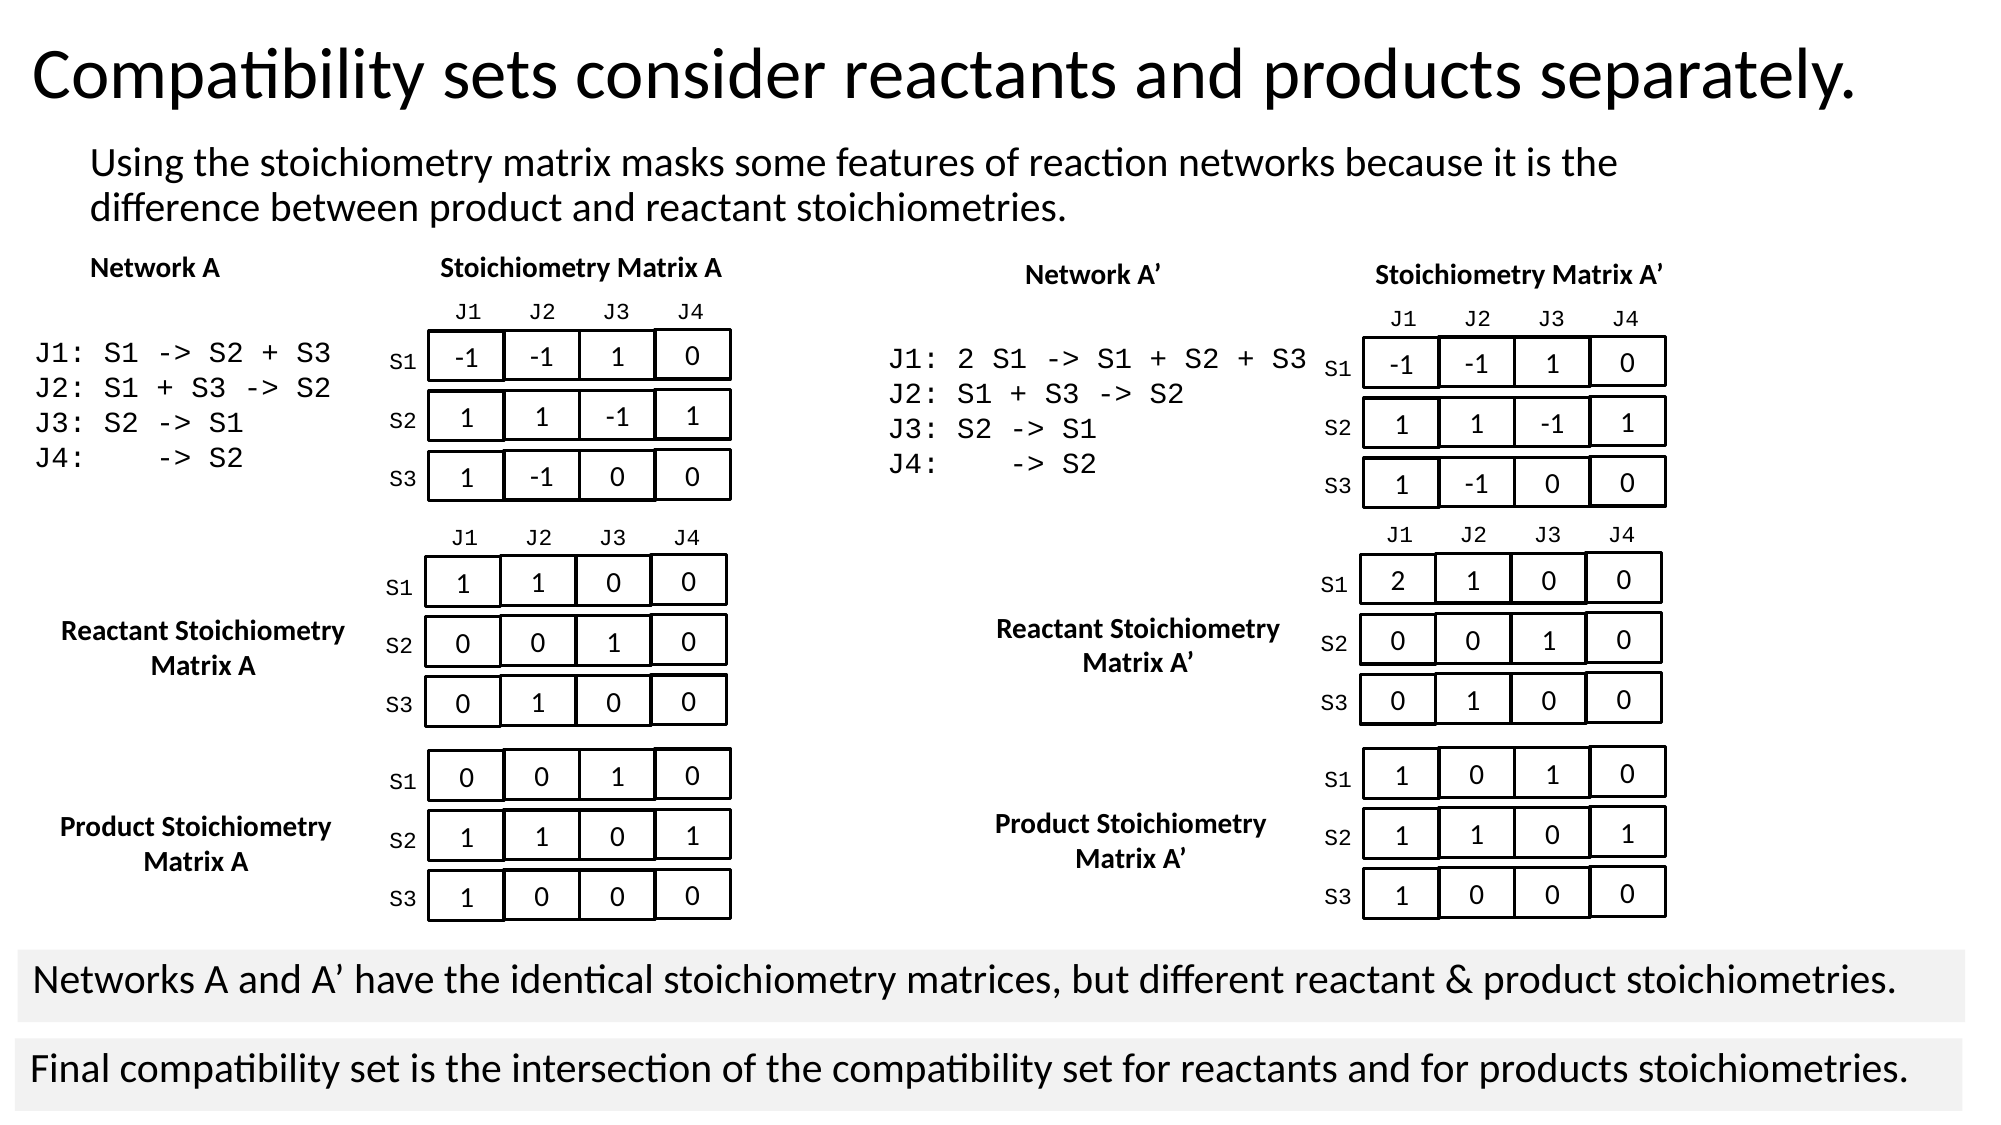

# Compatibility sets consider reactants and products separately.
Using the stoichiometry matrix masks some features of reaction networks because it is the difference between product and reactant stoichiometries.
Network A
Stoichiometry Matrix A
Network A’
Stoichiometry Matrix A’
J1
J2
J3
J4
0
-1
1
-1
S1
1
1
-1
1
S2
0
-1
0
1
S3
J1
J2
J3
J4
0
-1
1
-1
S1
1
1
-1
1
S2
0
-1
0
1
S3
J1: S1 -> S2 + S3
J2: S1 + S3 -> S2
J3: S2 -> S1
J4:    -> S2
J1: 2 S1 -> S1 + S2 + S3
J2: S1 + S3 -> S2
J3: S2 -> S1
J4:    -> S2
J1
J2
J3
J4
J1
J2
J3
J4
0
1
0
2
0
1
0
1
S1
S1
Reactant Stoichiometry Matrix A’
Reactant Stoichiometry Matrix A
0
0
1
0
0
0
1
0
S2
S2
0
1
0
0
0
1
0
0
S3
S3
0
0
1
1
S1
1
1
0
1
S2
0
0
0
1
S3
0
0
1
0
S1
1
1
0
1
S2
0
0
0
1
S3
Product Stoichiometry Matrix A’
Product Stoichiometry Matrix A
Networks A and A’ have the identical stoichiometry matrices, but different reactant & product stoichiometries.
Final compatibility set is the intersection of the compatibility set for reactants and for products stoichiometries.